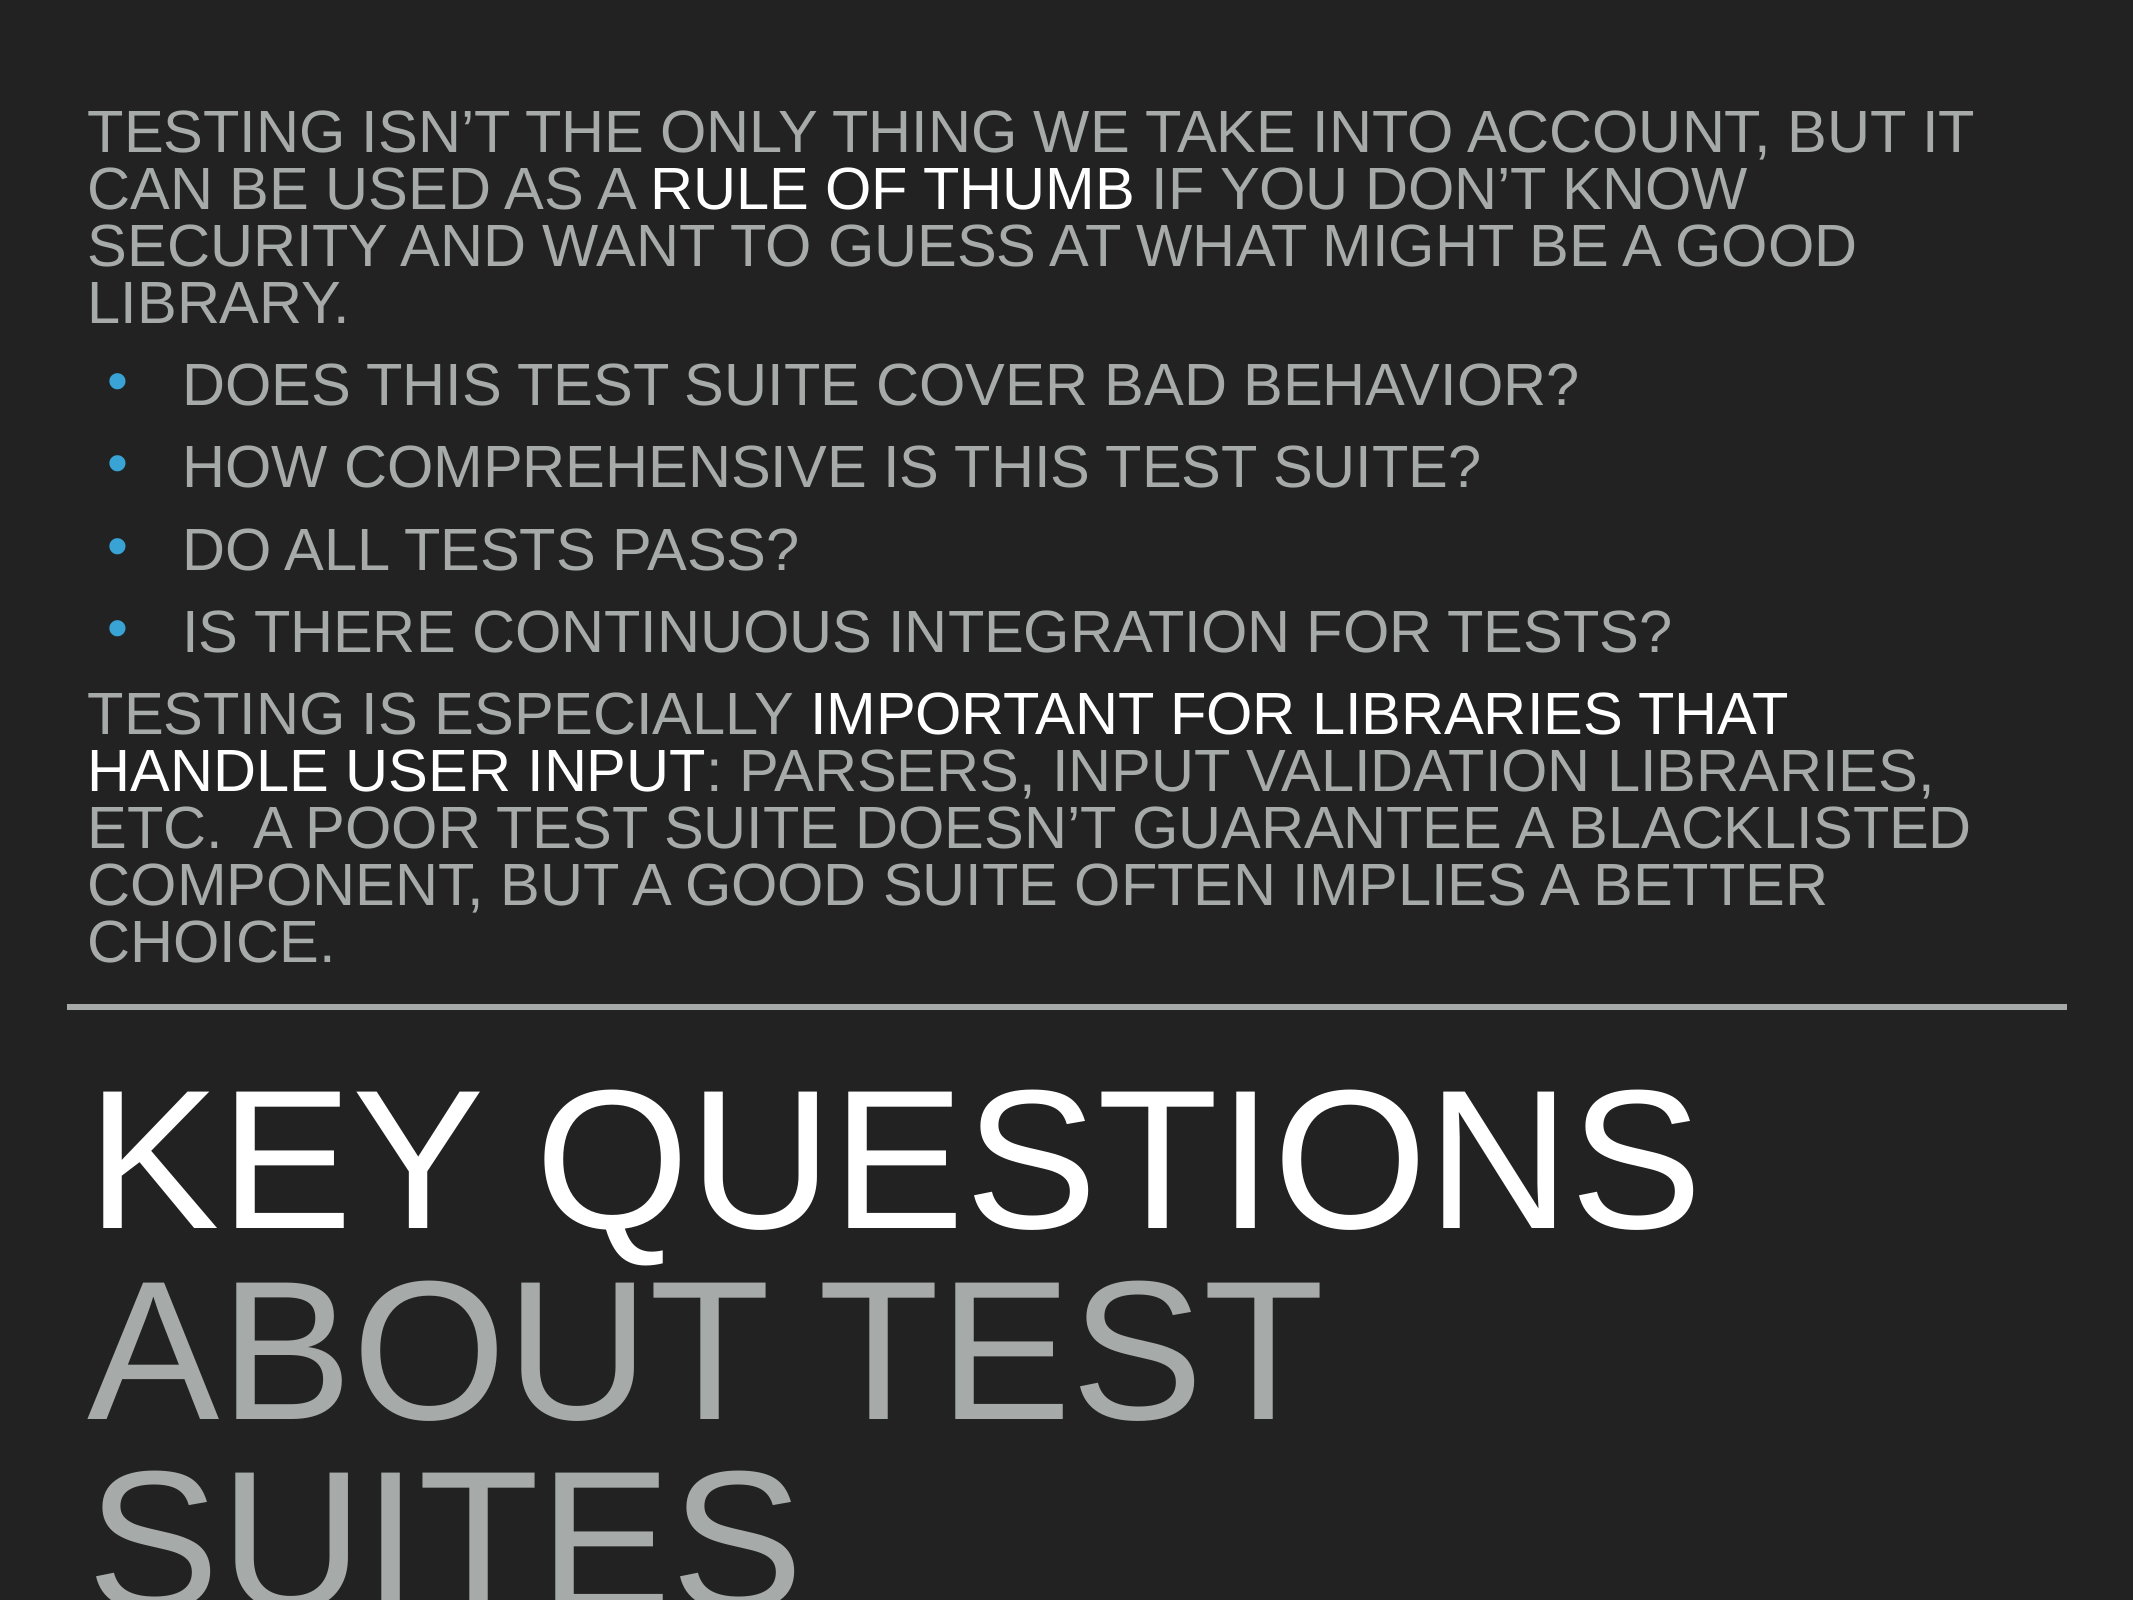

Testing isn’t the only thing we take into account, but it can be used as a rule of thumb if you don’t know security and want to guess at what might be a good library.
Does this test suite cover bad behavior?
How comprehensive is this test suite?
Do all tests pass?
Is there continuous integration for tests?
Testing is especially important for libraries that handle user input: parsers, input validation libraries, etc.  A poor test suite doesn’t guarantee a blacklisted component, but a good suite often implies a better choice.
# Key Questions about Test Suites